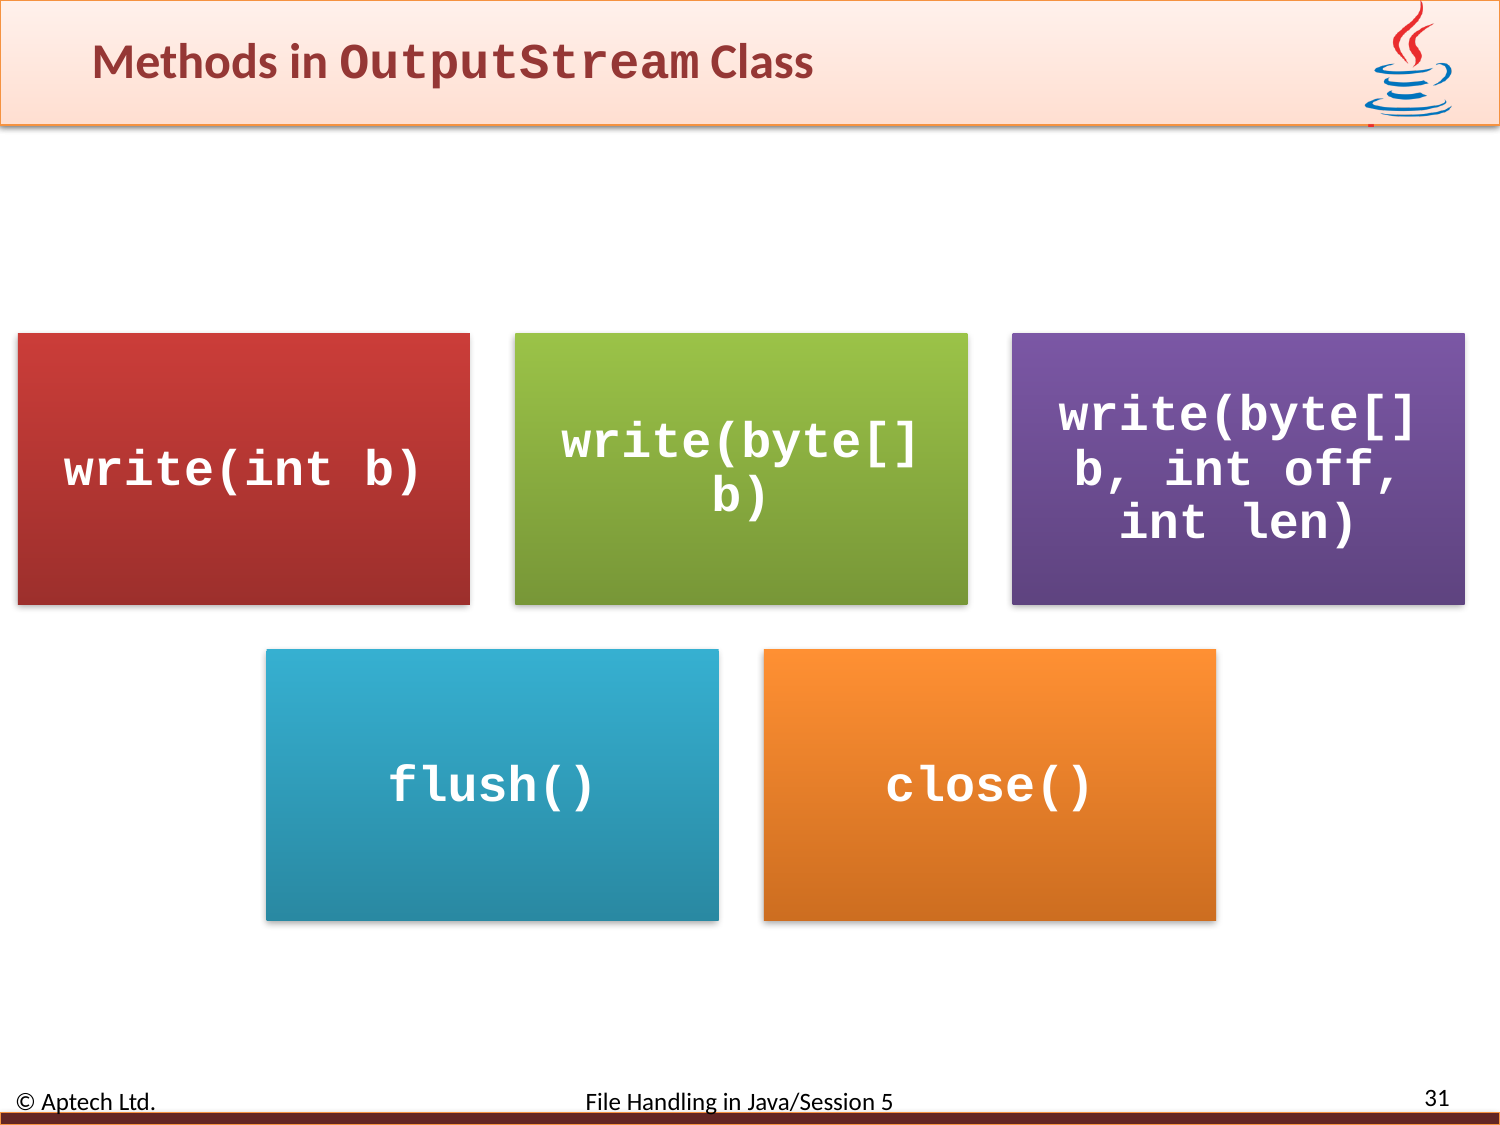

# Methods in OutputStream Class
write(int b)
write(byte[] b)
write(byte[] b, int off, int len)
flush()
close()
31
© Aptech Ltd.                                                                           File Handling in Java/Session 5